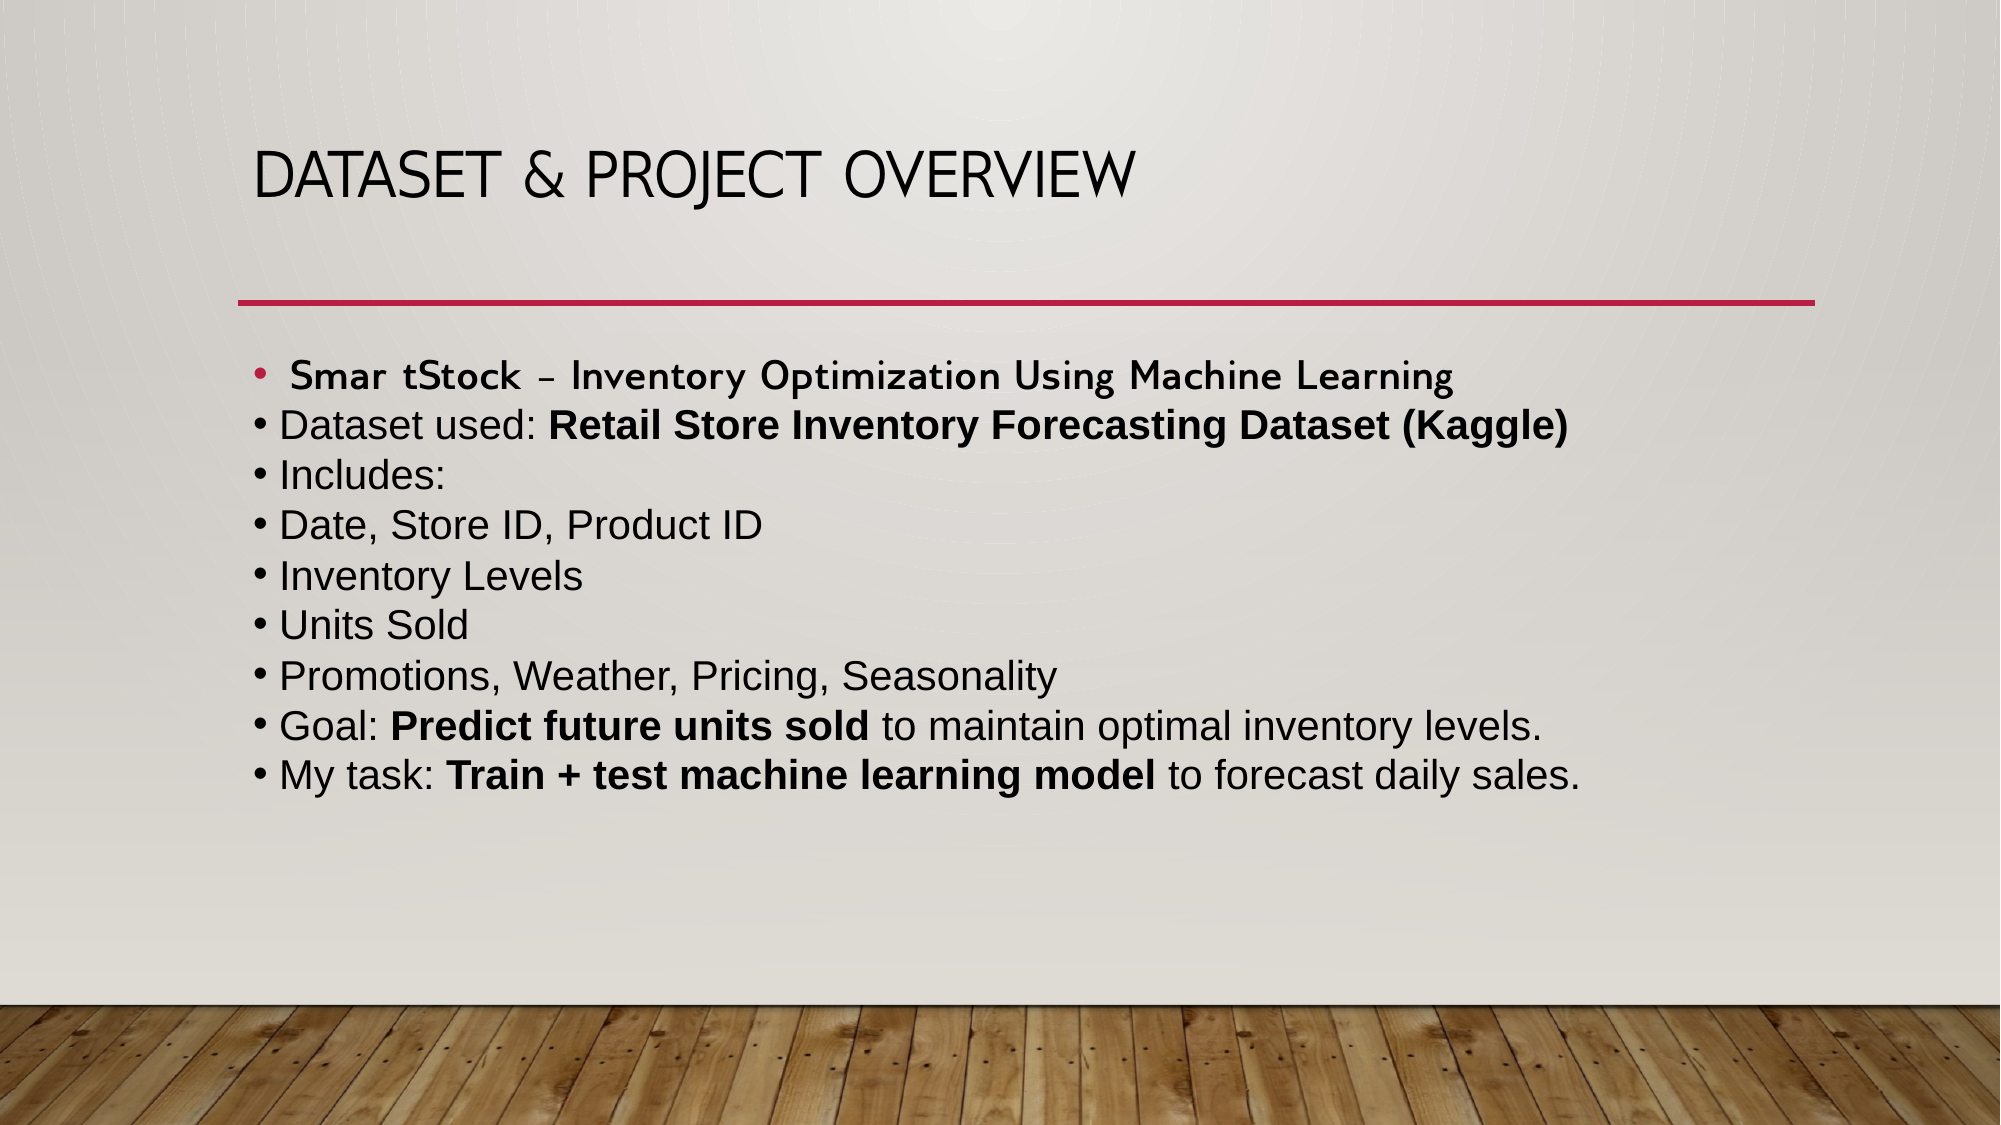

# Dataset & Project Overview
Smar tStock – Inventory Optimization Using Machine Learning
 Dataset used: Retail Store Inventory Forecasting Dataset (Kaggle)
 Includes:
 Date, Store ID, Product ID
 Inventory Levels
 Units Sold
 Promotions, Weather, Pricing, Seasonality
 Goal: Predict future units sold to maintain optimal inventory levels.
 My task: Train + test machine learning model to forecast daily sales.